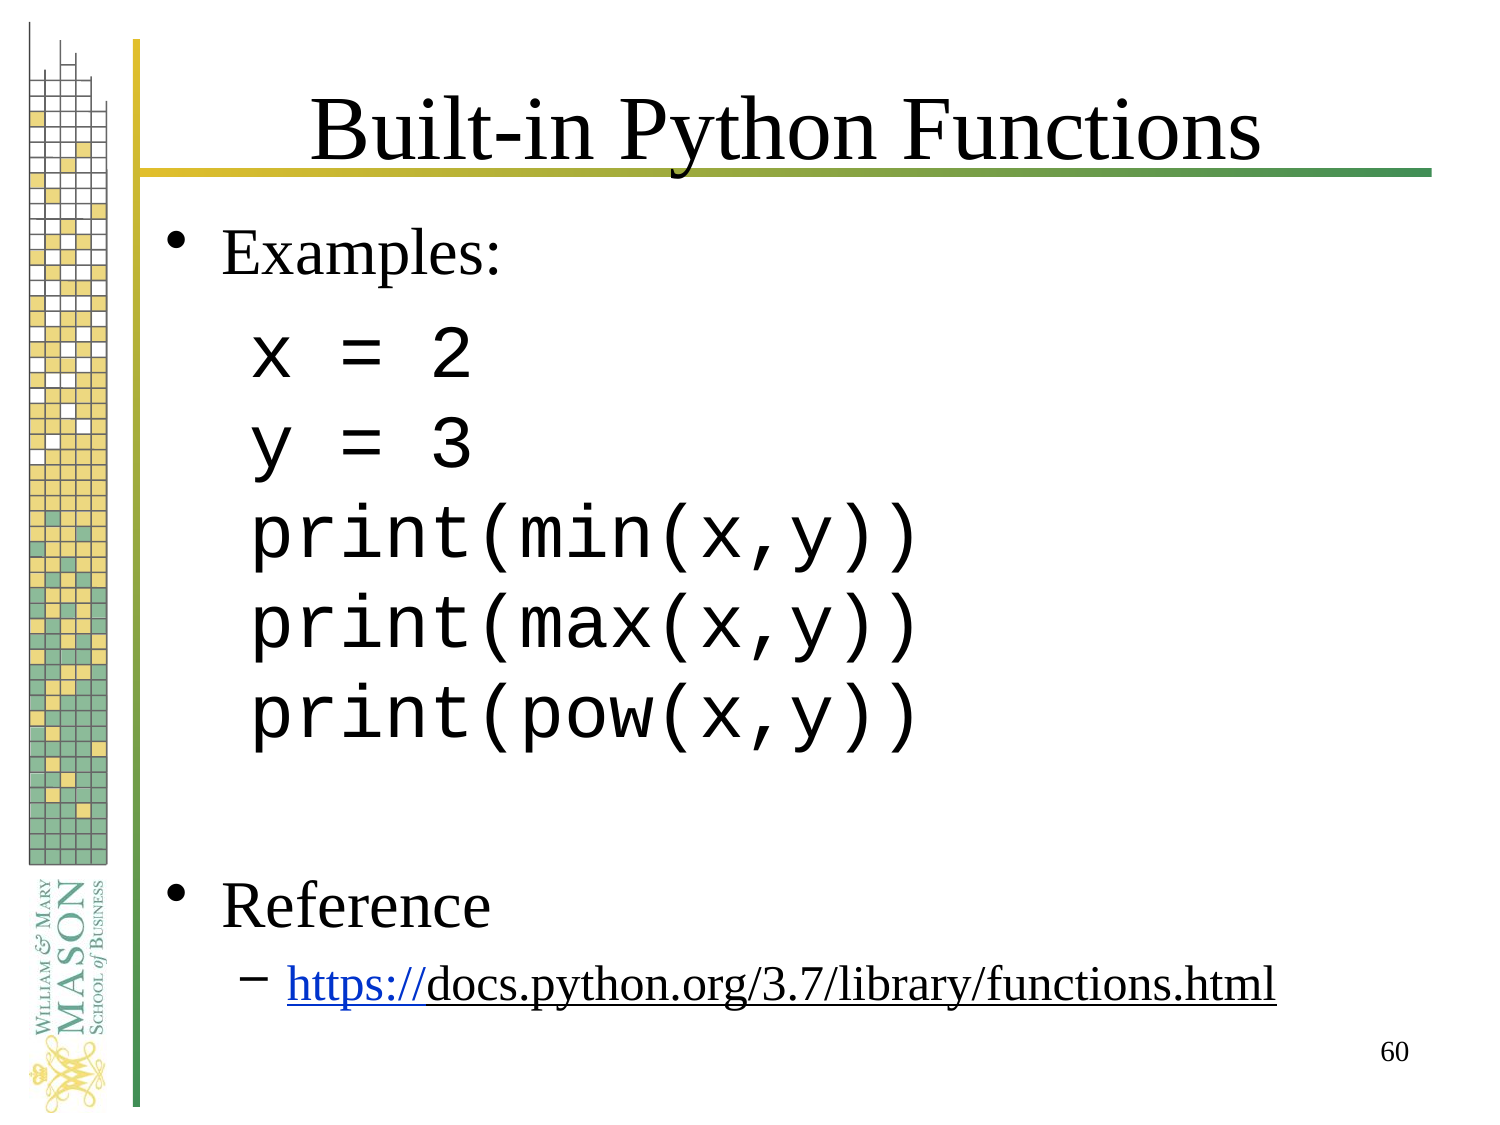

# Built-in Python Functions
Examples:

Reference
https://docs.python.org/3.7/library/functions.html
x = 2
y = 3
print(min(x,y))
print(max(x,y))
print(pow(x,y))
60